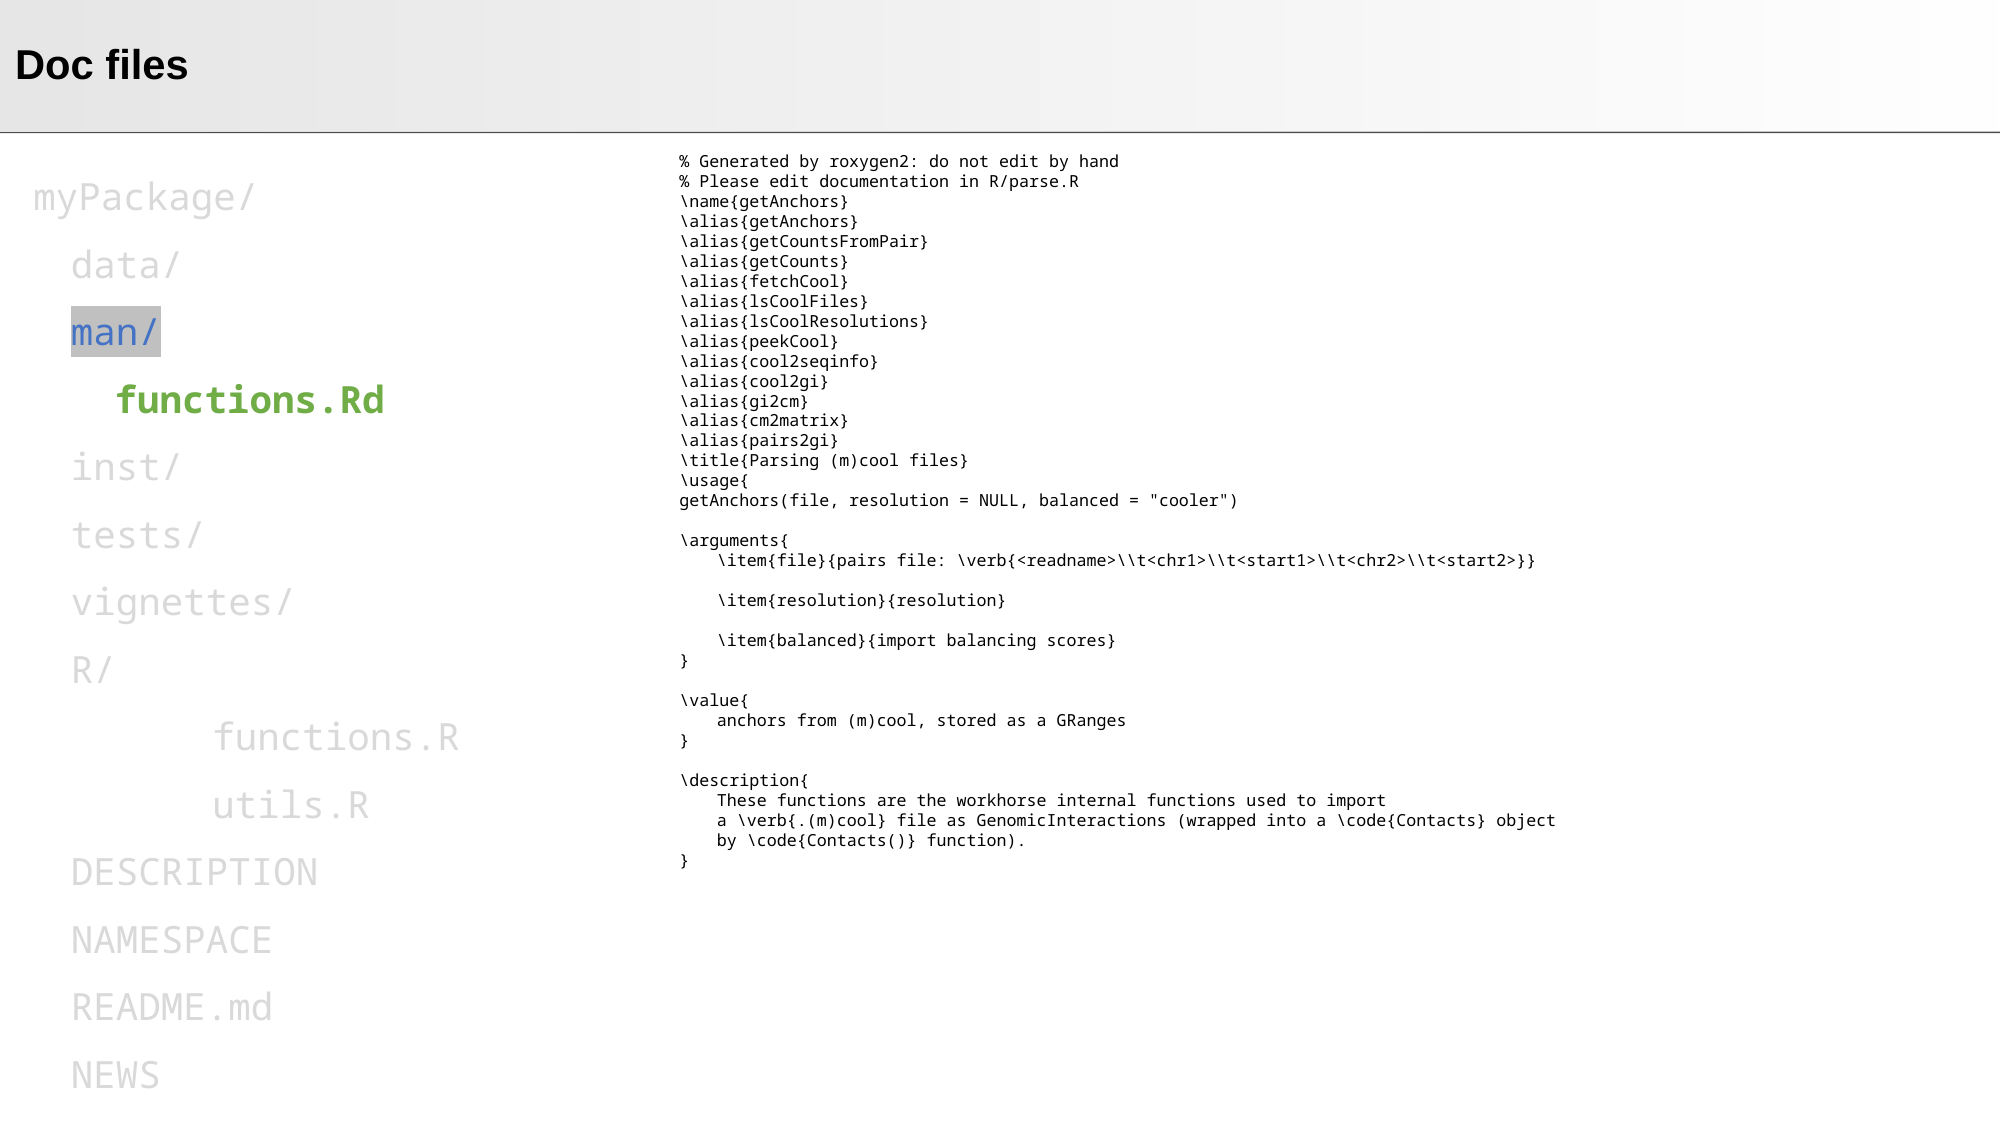

# Doc files
myPackage/
	data/
	man/
	functions.Rd
	inst/
	tests/
	vignettes/
	R/
	functions.R
	utils.R
	DESCRIPTION
	NAMESPACE
	README.md
	NEWS
	LICENSE

% Generated by roxygen2: do not edit by hand
% Please edit documentation in R/parse.R
\name{getAnchors}
\alias{getAnchors}
\alias{getCountsFromPair}
\alias{getCounts}
\alias{fetchCool}
\alias{lsCoolFiles}
\alias{lsCoolResolutions}
\alias{peekCool}
\alias{cool2seqinfo}
\alias{cool2gi}
\alias{gi2cm}
\alias{cm2matrix}
\alias{pairs2gi}
\title{Parsing (m)cool files}
\usage{
getAnchors(file, resolution = NULL, balanced = "cooler")

\arguments{
	\item{file}{pairs file: \verb{<readname>\\t<chr1>\\t<start1>\\t<chr2>\\t<start2>}}
\item{resolution}{resolution}
\item{balanced}{import balancing scores}
}

\value{
	anchors from (m)cool, stored as a GRanges
}

\description{
	These functions are the workhorse internal functions used to import
	a \verb{.(m)cool} file as GenomicInteractions (wrapped into a \code{Contacts} object
	by \code{Contacts()} function).
}